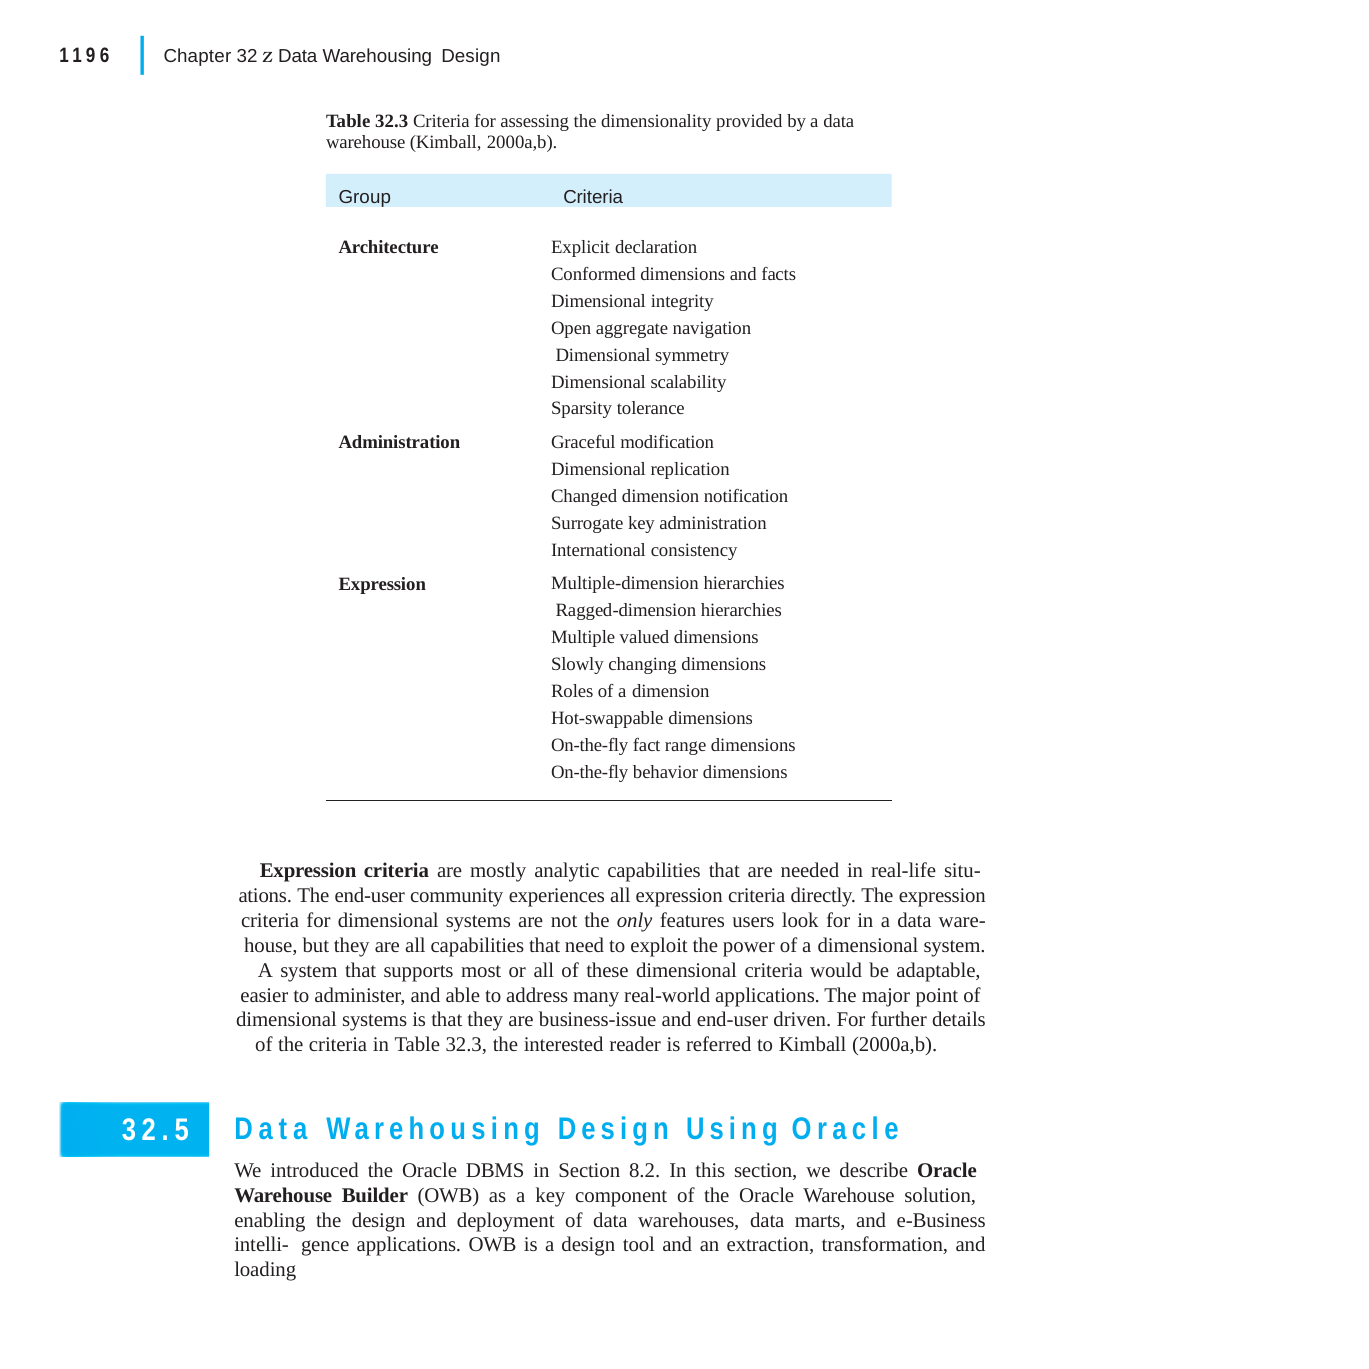

|
1196
Chapter 32 z Data Warehousing Design
Table 32.3 Criteria for assessing the dimensionality provided by a data  warehouse (Kimball, 2000a,b).
Group	Criteria
Explicit declaration
Conformed dimensions and facts  Dimensional integrity
Open aggregate navigation  Dimensional symmetry  Dimensional scalability  Sparsity tolerance
Graceful modification  Dimensional replication  Changed dimension notification  Surrogate key administration  International consistency
Multiple-dimension hierarchies  Ragged-dimension hierarchies  Multiple valued dimensions  Slowly changing dimensions  Roles of a dimension
Hot-swappable dimensions
On-the-fly fact range dimensions  On-the-fly behavior dimensions
Architecture
Administration
Expression

Expression criteria are mostly analytic capabilities that are needed in real-life situ-  ations. The end-user community experiences all expression criteria directly. The expression  criteria for dimensional systems are not the only features users look for in a data ware-  house, but they are all capabilities that need to exploit the power of a dimensional system.  A system that supports most or all of these dimensional criteria would be adaptable,  easier to administer, and able to address many real-world applications. The major point of  dimensional systems is that they are business-issue and end-user driven. For further details
of the criteria in Table 32.3, the interested reader is referred to Kimball (2000a,b).
Data Warehousing Design Using Oracle
We introduced the Oracle DBMS in Section 8.2. In this section, we describe Oracle  Warehouse Builder (OWB) as a key component of the Oracle Warehouse solution,  enabling the design and deployment of data warehouses, data marts, and e-Business intelli-  gence applications. OWB is a design tool and an extraction, transformation, and loading

32.5